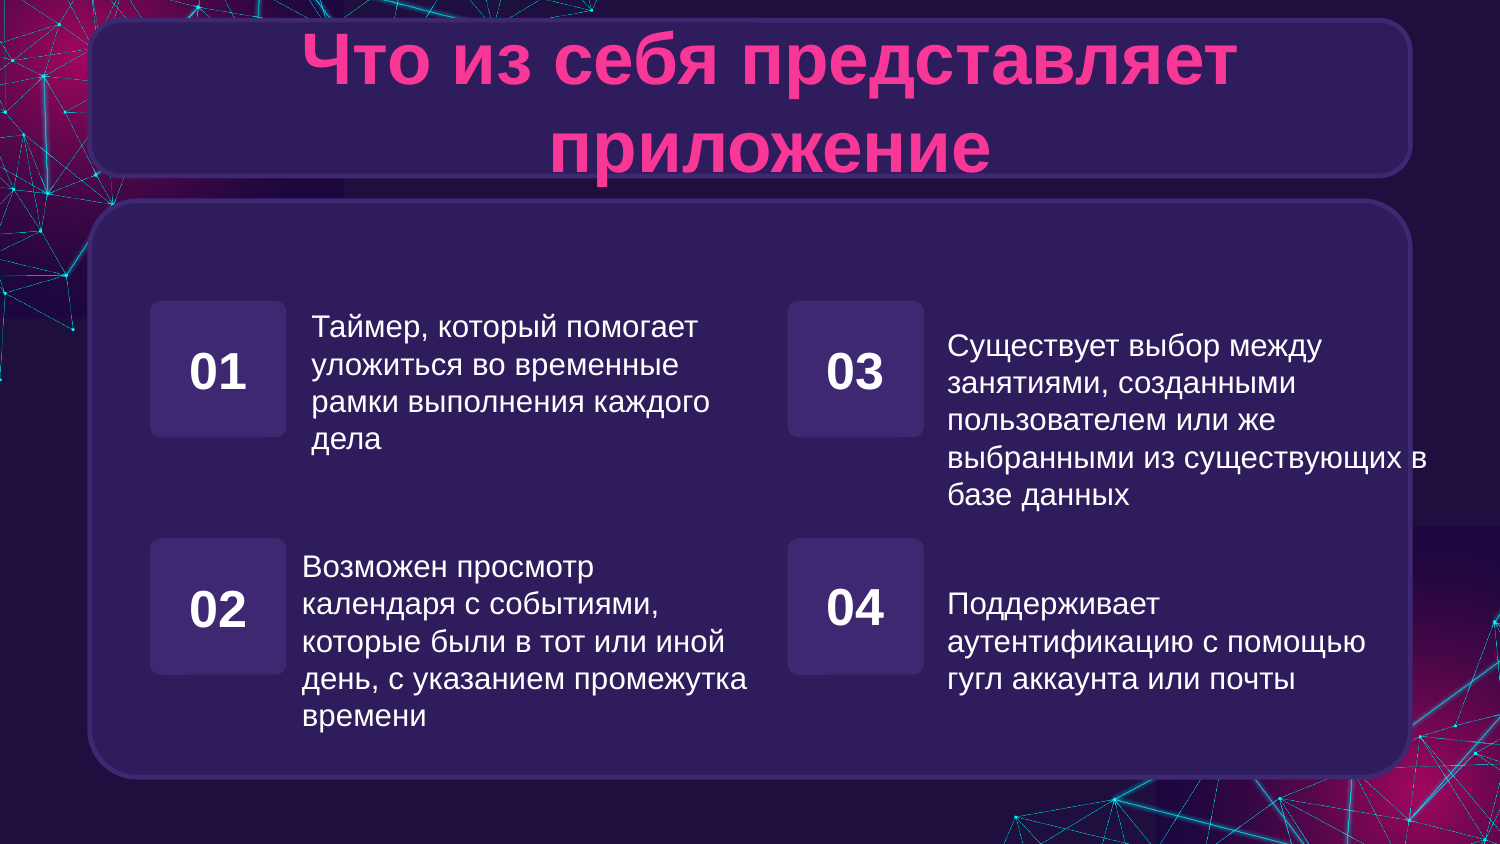

Что из себя представляет приложение
Существует выбор между занятиями, созданными пользователем или же выбранными из существующих в базе данных
Таймер, который помогает уложиться во временные рамки выполнения каждого дела

01
03
Возможен просмотр календаря с событиями, которые были в тот или иной день, с указанием промежутка времени

Поддерживает аутентификацию с помощью гугл аккаунта или почты
04
02